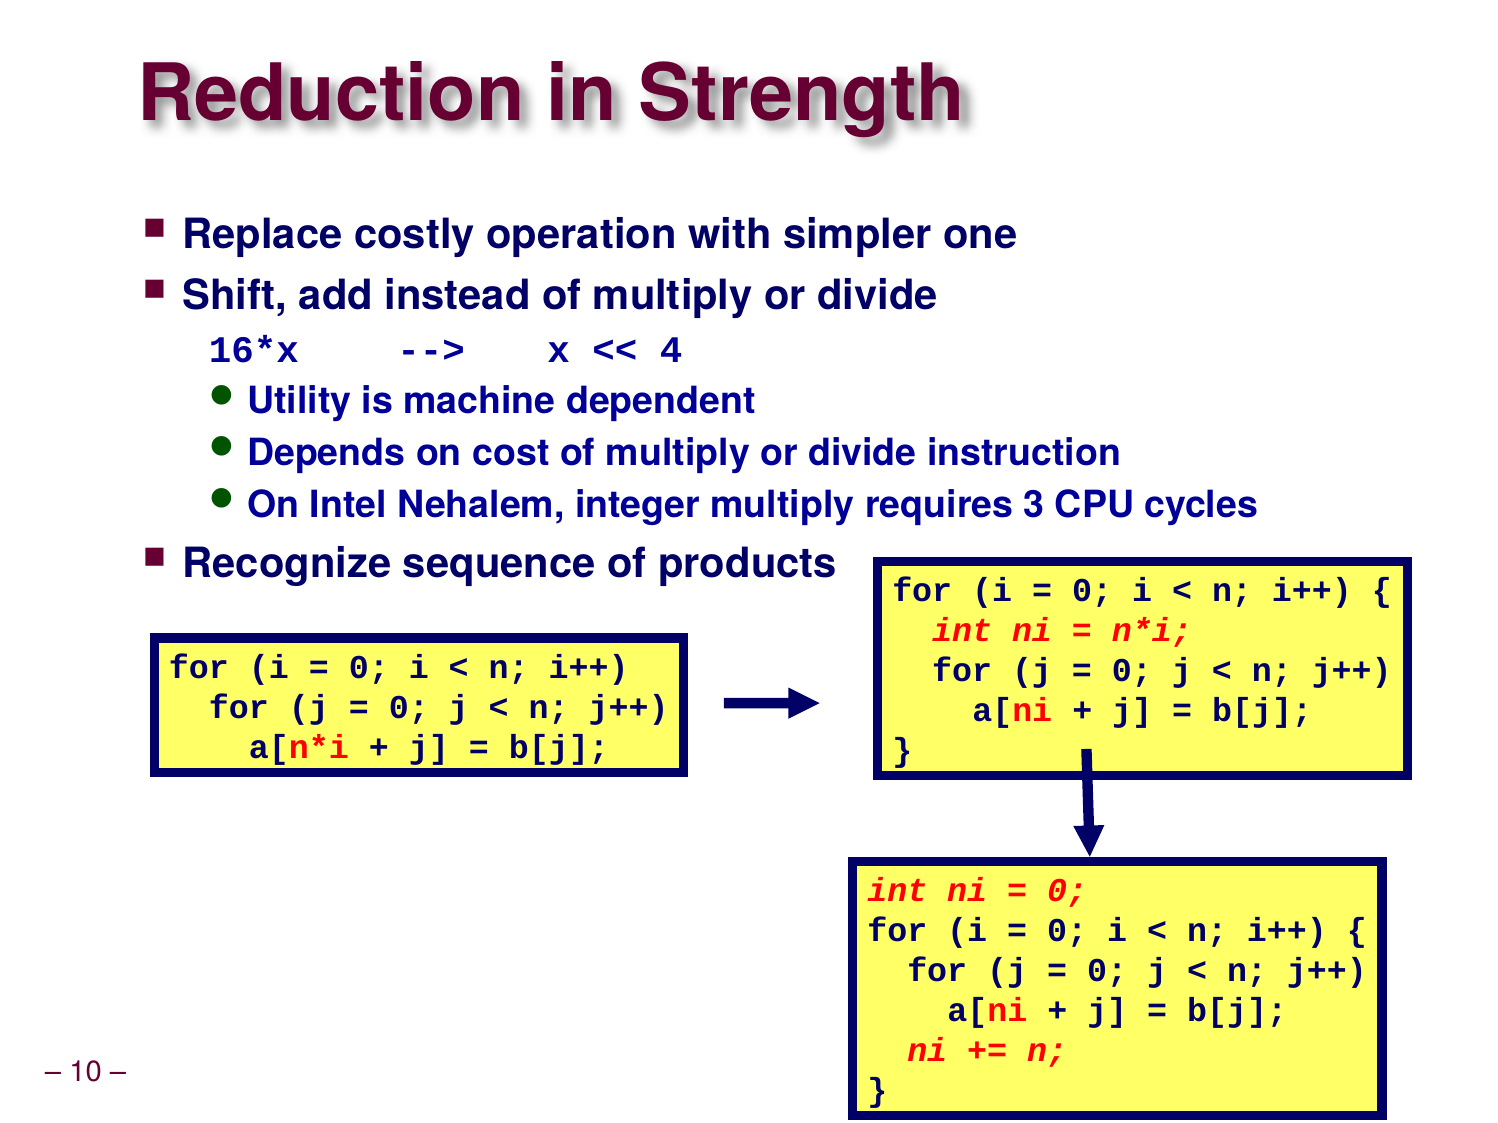

# Reduction in Strength
Replace costly operation with simpler one
Shift, add instead of multiply or divide
16*x	-->	x << 4
Utility is machine dependent
Depends on cost of multiply or divide instruction
On Intel Nehalem, integer multiply requires 3 CPU cycles
Recognize sequence of products

for (i = 0; i < n; i++) {
  int ni = n*i;
  for (j = 0; j < n; j++)
    a[ni + j] = b[j];
}

for (i = 0; i < n; i++)
  for (j = 0; j < n; j++)
    a[n*i + j] = b[j];

int ni = 0;
for (i = 0; i < n; i++) {
  for (j = 0; j < n; j++)
    a[ni + j] = b[j];
  ni += n;
}